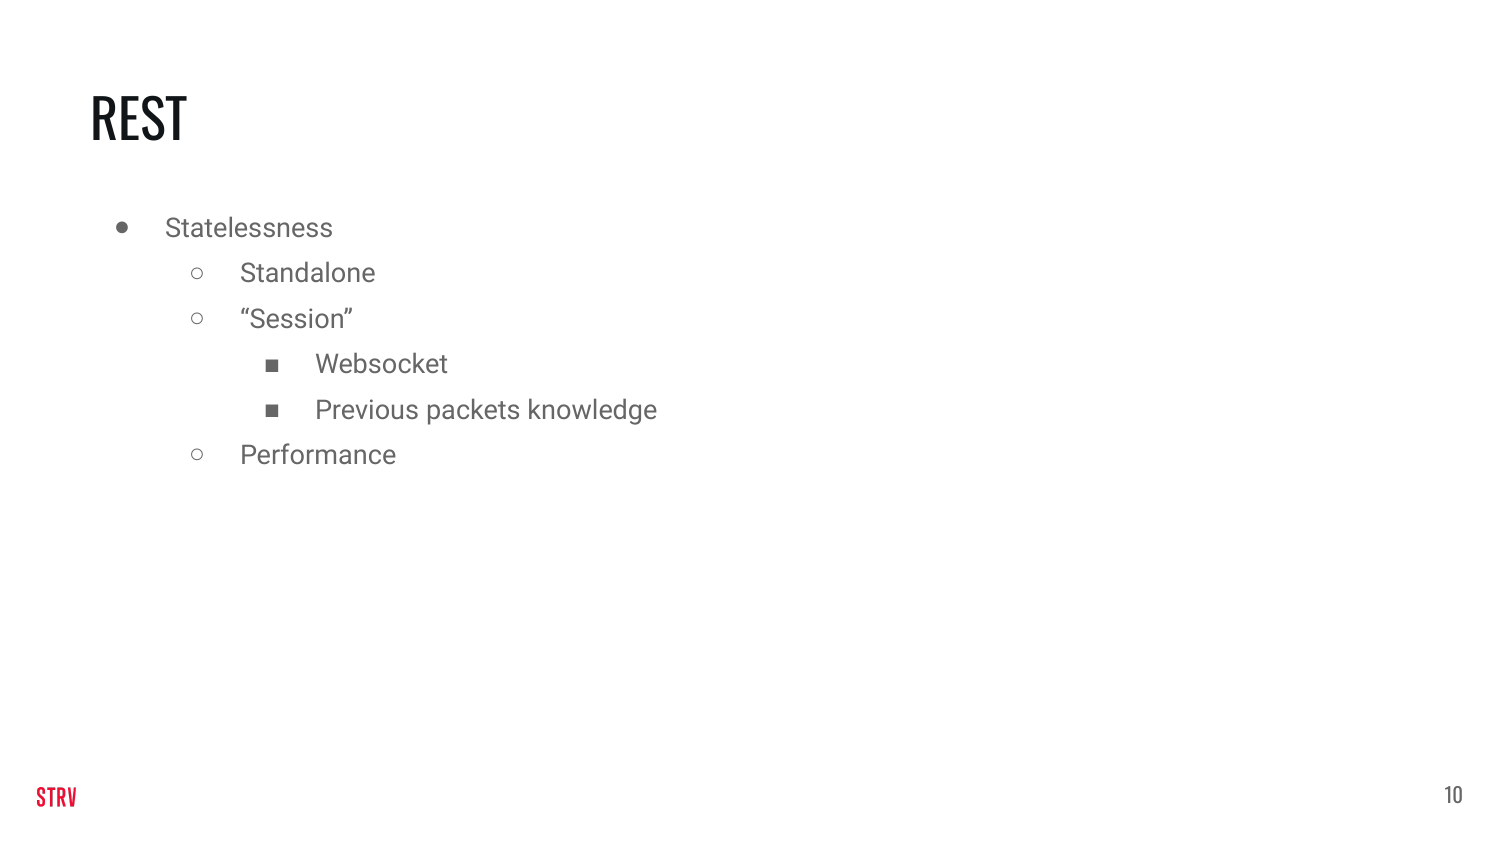

# REST
Statelessness
Standalone
“Session”
Websocket
Previous packets knowledge
Performance
10